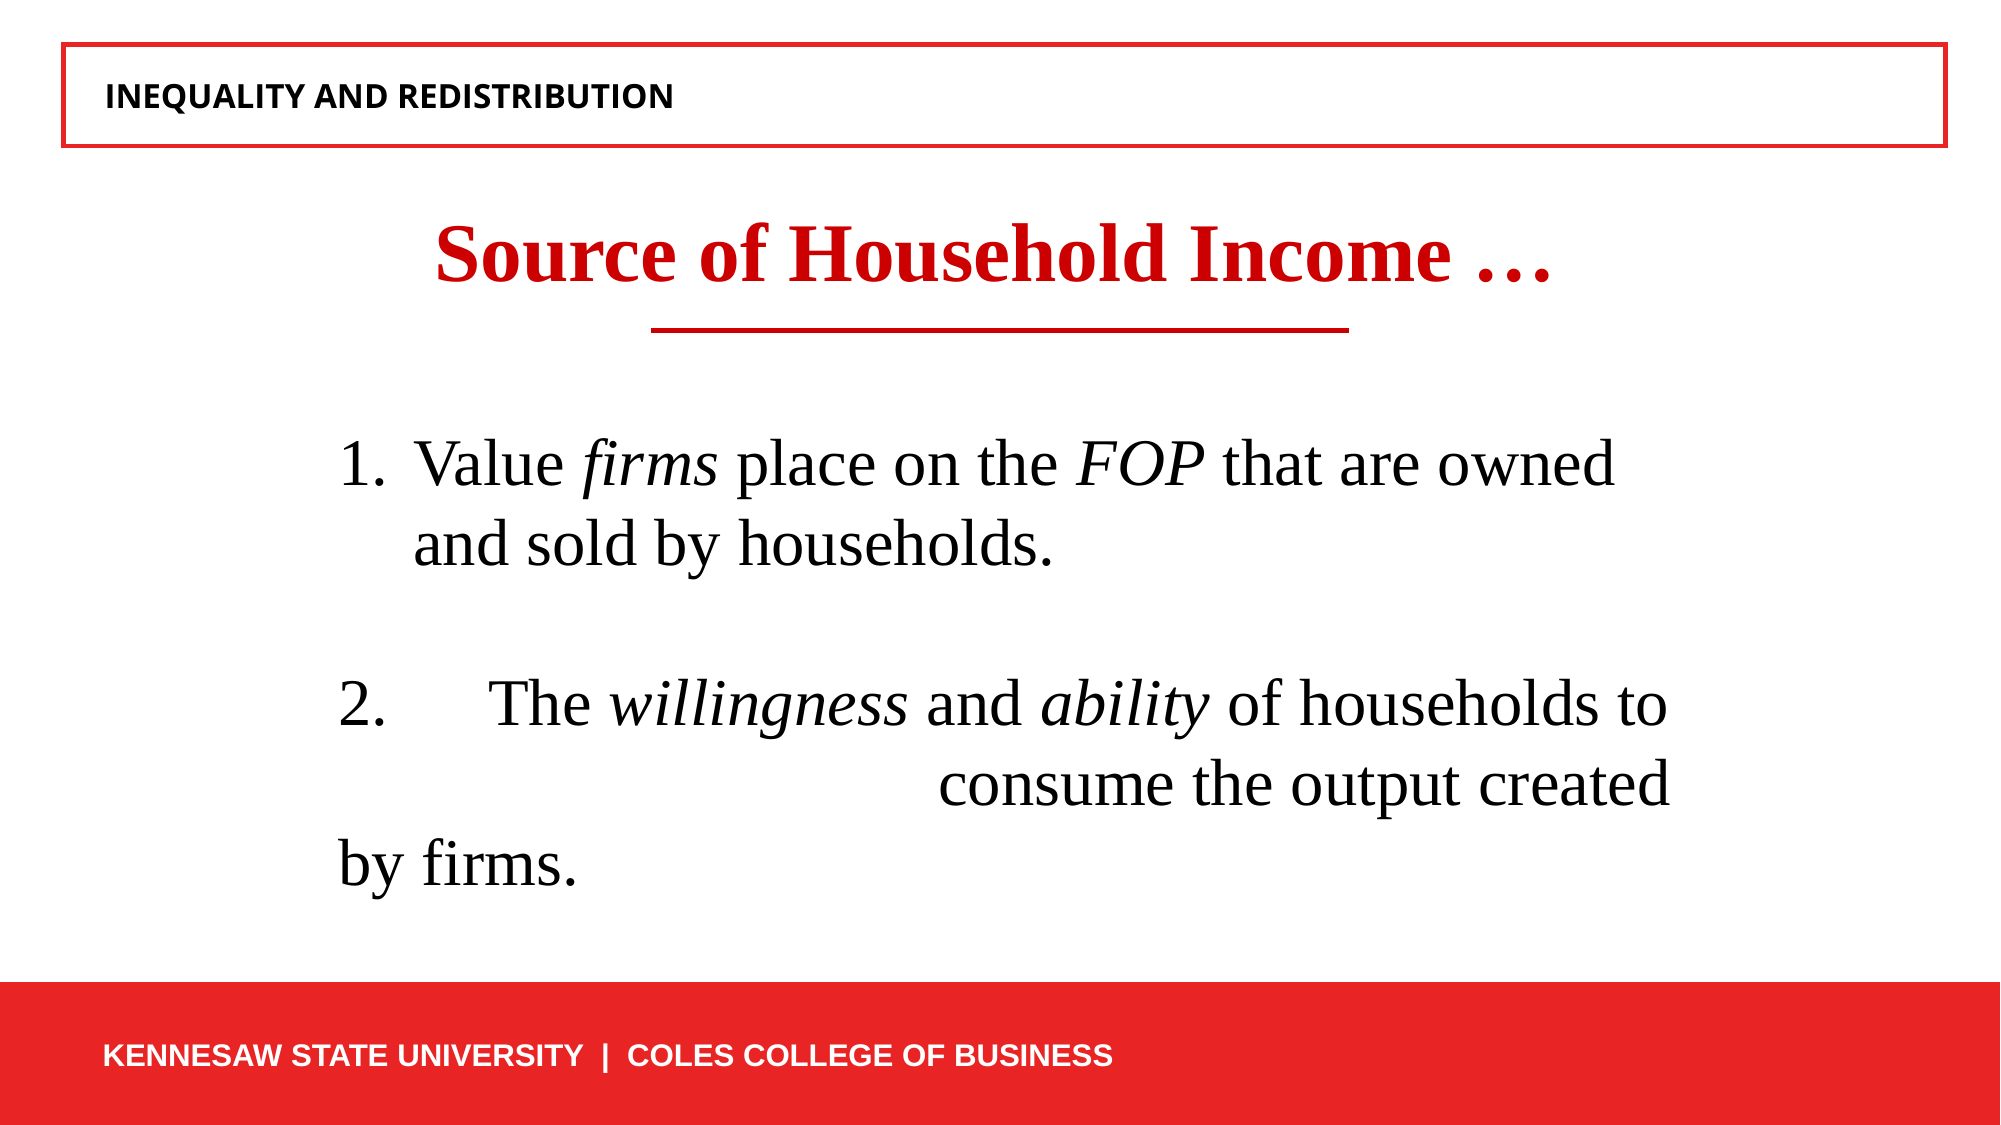

INEQUALITY AND REDISTRIBUTION
Source of Household Income …
Value firms place on the FOP that are owned and sold by households.

2. 	The willingness and ability of households to 					consume the output created by firms.
          KENNESAW STATE UNIVERSITY  |  COLES COLLEGE OF BUSINESS